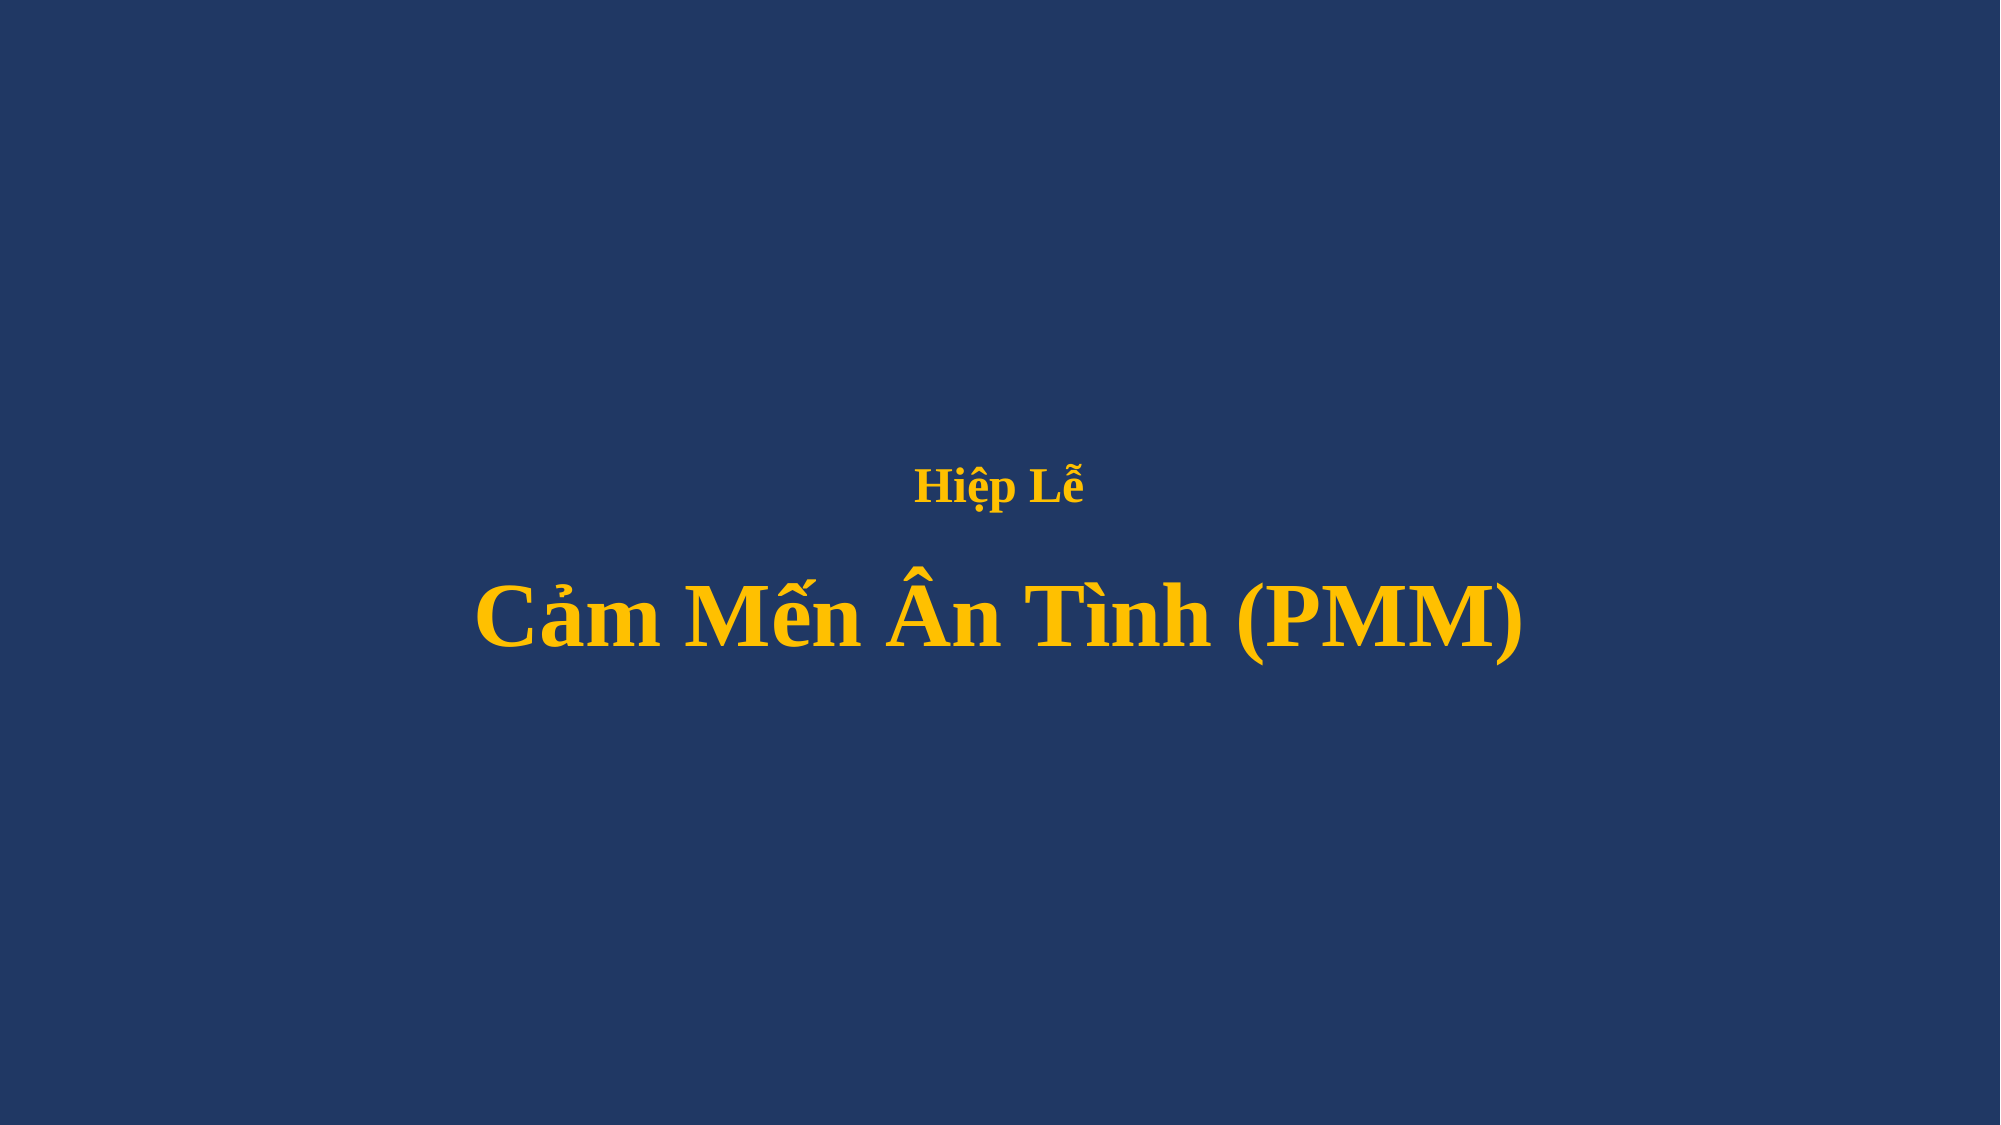

# Hiệp Lễ Cảm Mến Ân Tình (PMM)